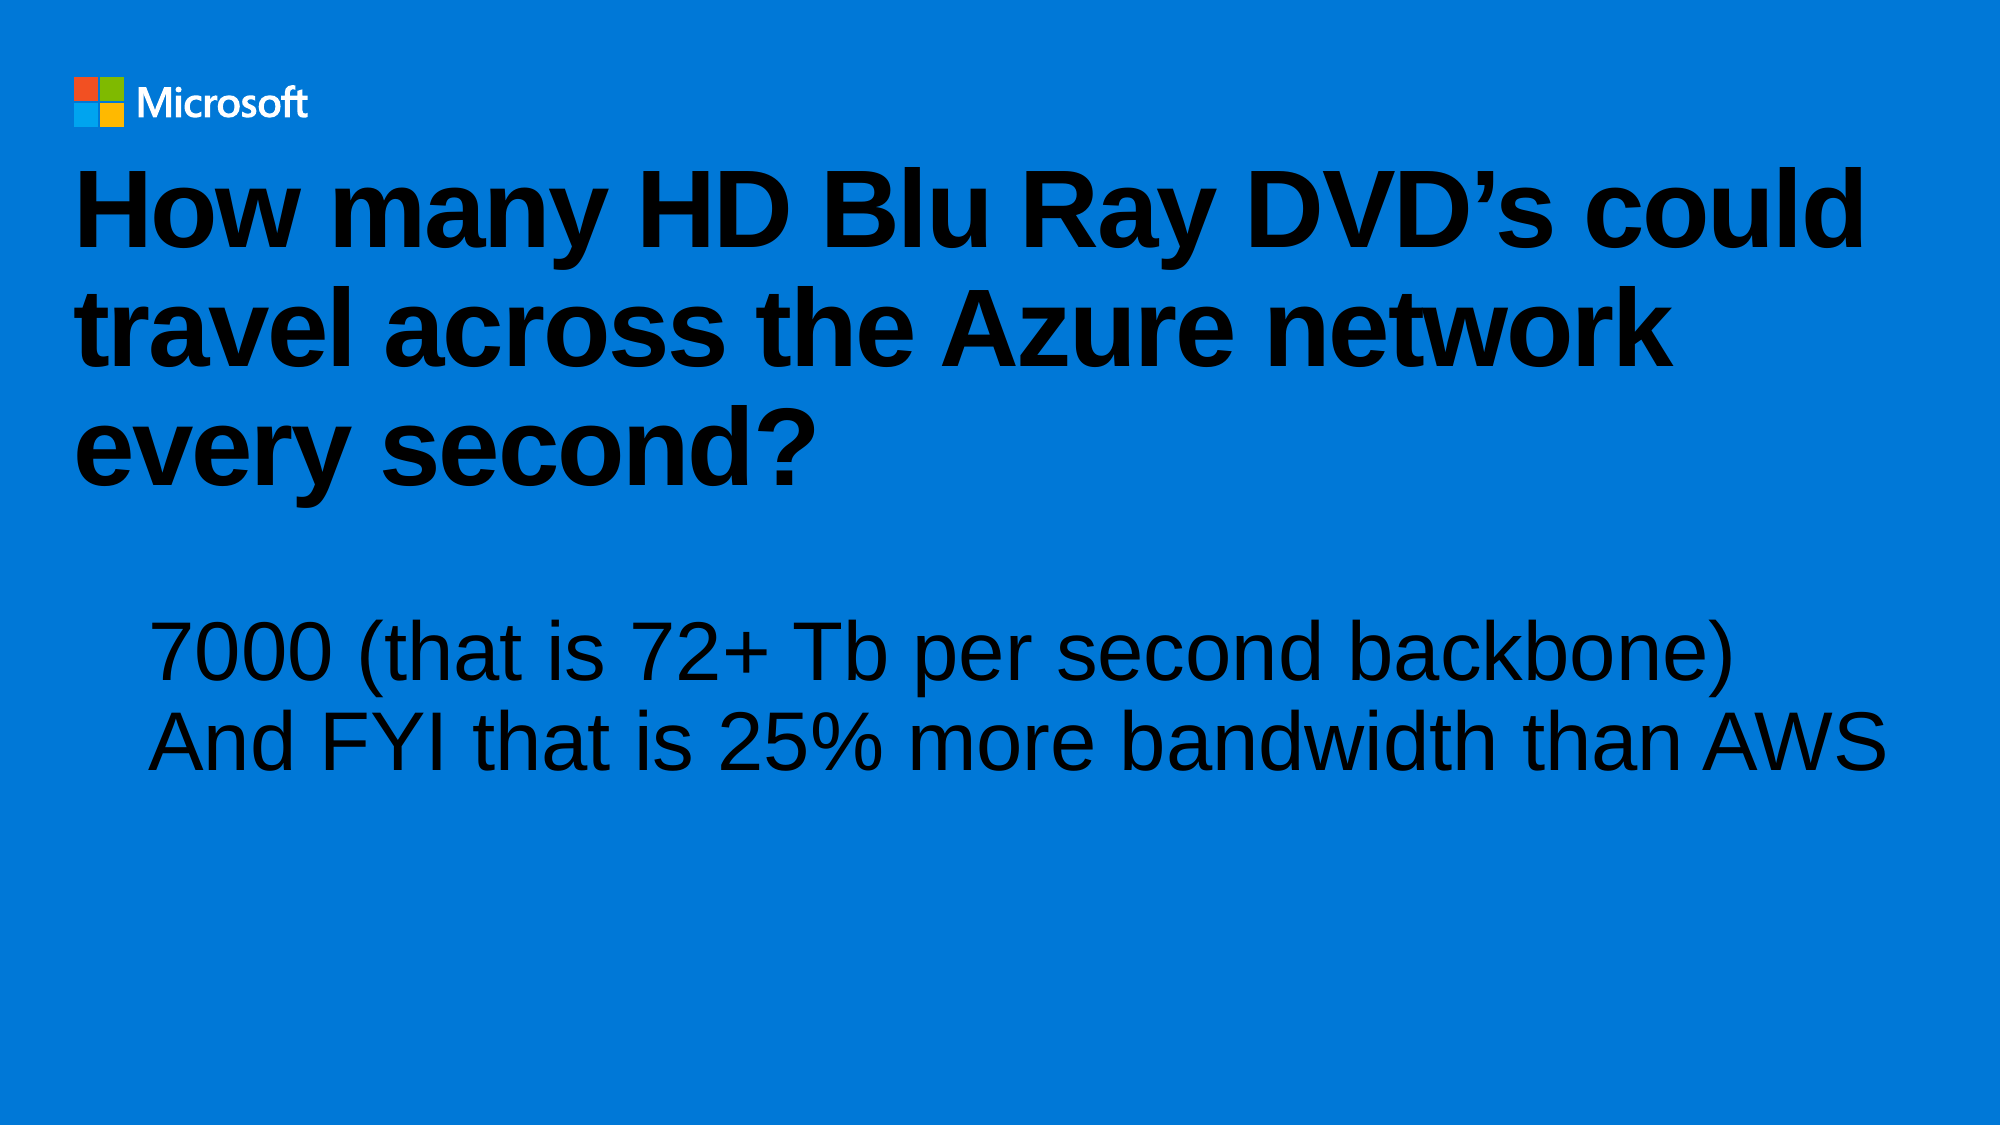

# How many HD Blu Ray DVD’s could travel across the Azure network every second?
7000 (that is 72+ Tb per second backbone)
And FYI that is 25% more bandwidth than AWS